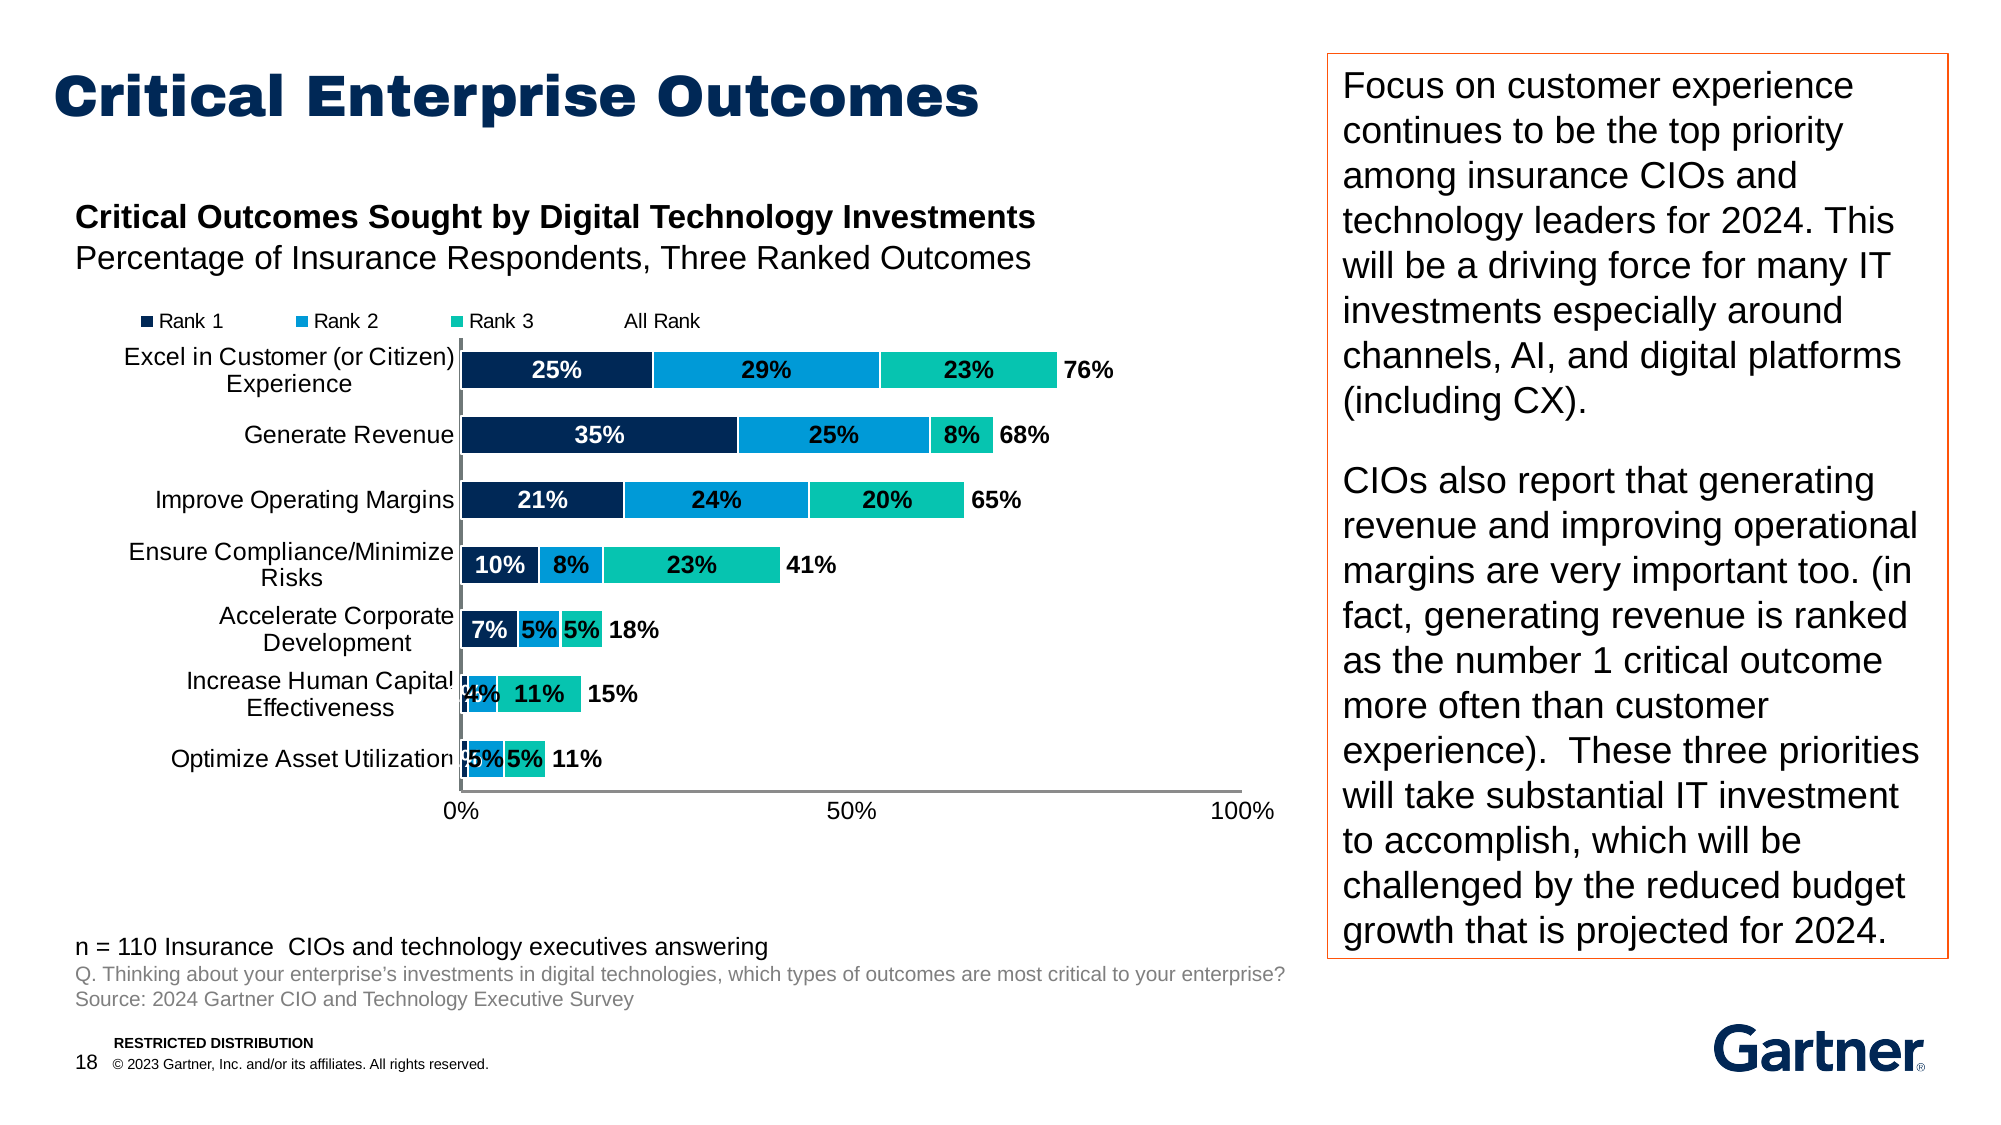

Focus on customer experience continues to be the top priority among insurance CIOs and technology leaders for 2024. This will be a driving force for many IT investments especially around channels, AI, and digital platforms (including CX).

CIOs also report that generating revenue and improving operational margins are very important too. (in fact, generating revenue is ranked as the number 1 critical outcome more often than customer experience).  These three priorities will take substantial IT investment to accomplish, which will be challenged by the reduced budget growth that is projected for 2024.
# Critical Enterprise Outcomes
Critical Outcomes Sought by Digital Technology Investments
Percentage of Insurance Respondents, Three Ranked Outcomes

### Chart

| Category | Rank 1 | Rank 2 | Rank 3 | All Rank |
|---|---|---|---|---|
| Optimize Asset Utilization | 0.00909 | 0.04545 | 0.05455 | 0.10909 |
| Increase Human Capital Effectiveness | 0.00909 | 0.03636 | 0.10909 | 0.15455 |
| Accelerate Corporate Development | 0.07273 | 0.05455 | 0.05455 | 0.18182 |
| Ensure Compliance/Minimize Risks | 0.1 | 0.08182 | 0.22727 | 0.40909 |
| Improve Operating Margins | 0.20909 | 0.23636 | 0.2 | 0.64545 |
| Generate Revenue | 0.35455 | 0.24545 | 0.08182 | 0.68182 |
| Excel in Customer (or Citizen) Experience | 0.24545 | 0.29091 | 0.22727 | 0.76364 |
n = 110 Insurance  CIOs and technology executives answering
Q. Thinking about your enterprise’s investments in digital technologies, which types of outcomes are most critical to your enterprise?
Source: 2024 Gartner CIO and Technology Executive Survey